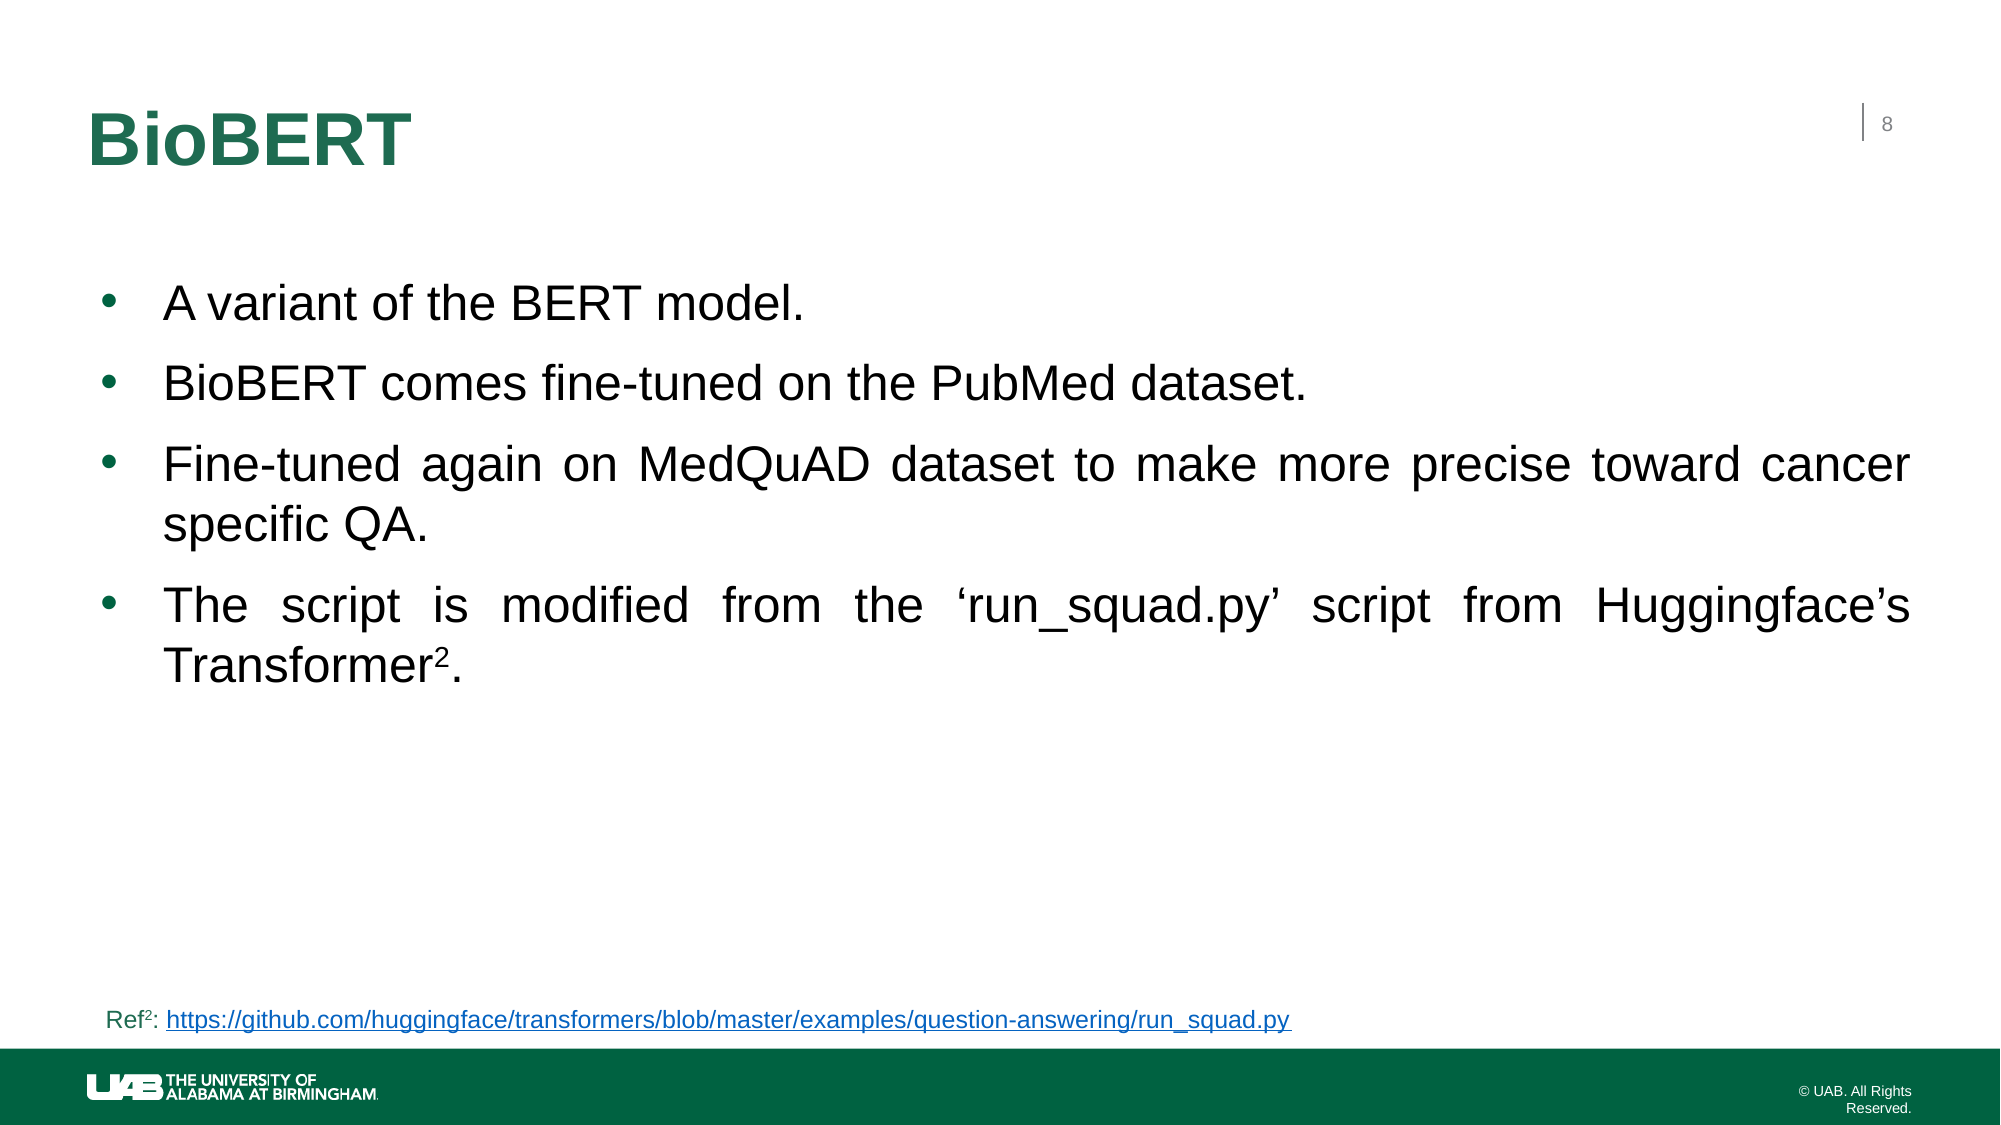

# BioBERT
8
A variant of the BERT model.
BioBERT comes fine-tuned on the PubMed dataset.
Fine-tuned again on MedQuAD dataset to make more precise toward cancer specific QA.
The script is modified from the ‘run_squad.py’ script from Huggingface’s Transformer2.
Ref2: https://github.com/huggingface/transformers/blob/master/examples/question-answering/run_squad.py